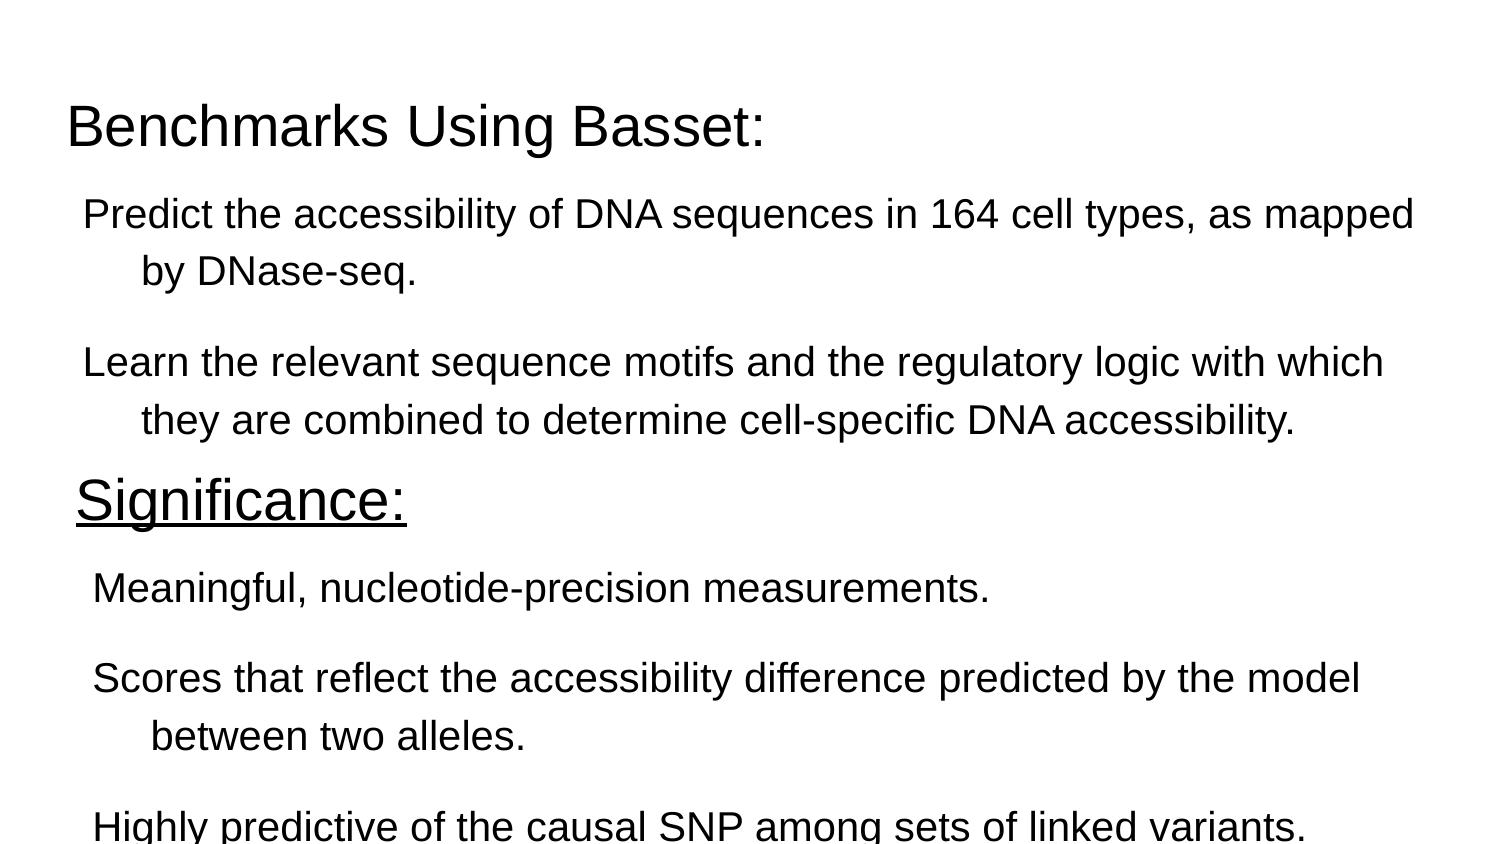

# Benchmarks Using Basset:
Predict the accessibility of DNA sequences in 164 cell types, as mapped by DNase-seq.
Learn the relevant sequence motifs and the regulatory logic with which they are combined to determine cell-specific DNA accessibility.
Significance:
Meaningful, nucleotide-precision measurements.
Scores that reflect the accessibility difference predicted by the model between two alleles.
Highly predictive of the causal SNP among sets of linked variants.